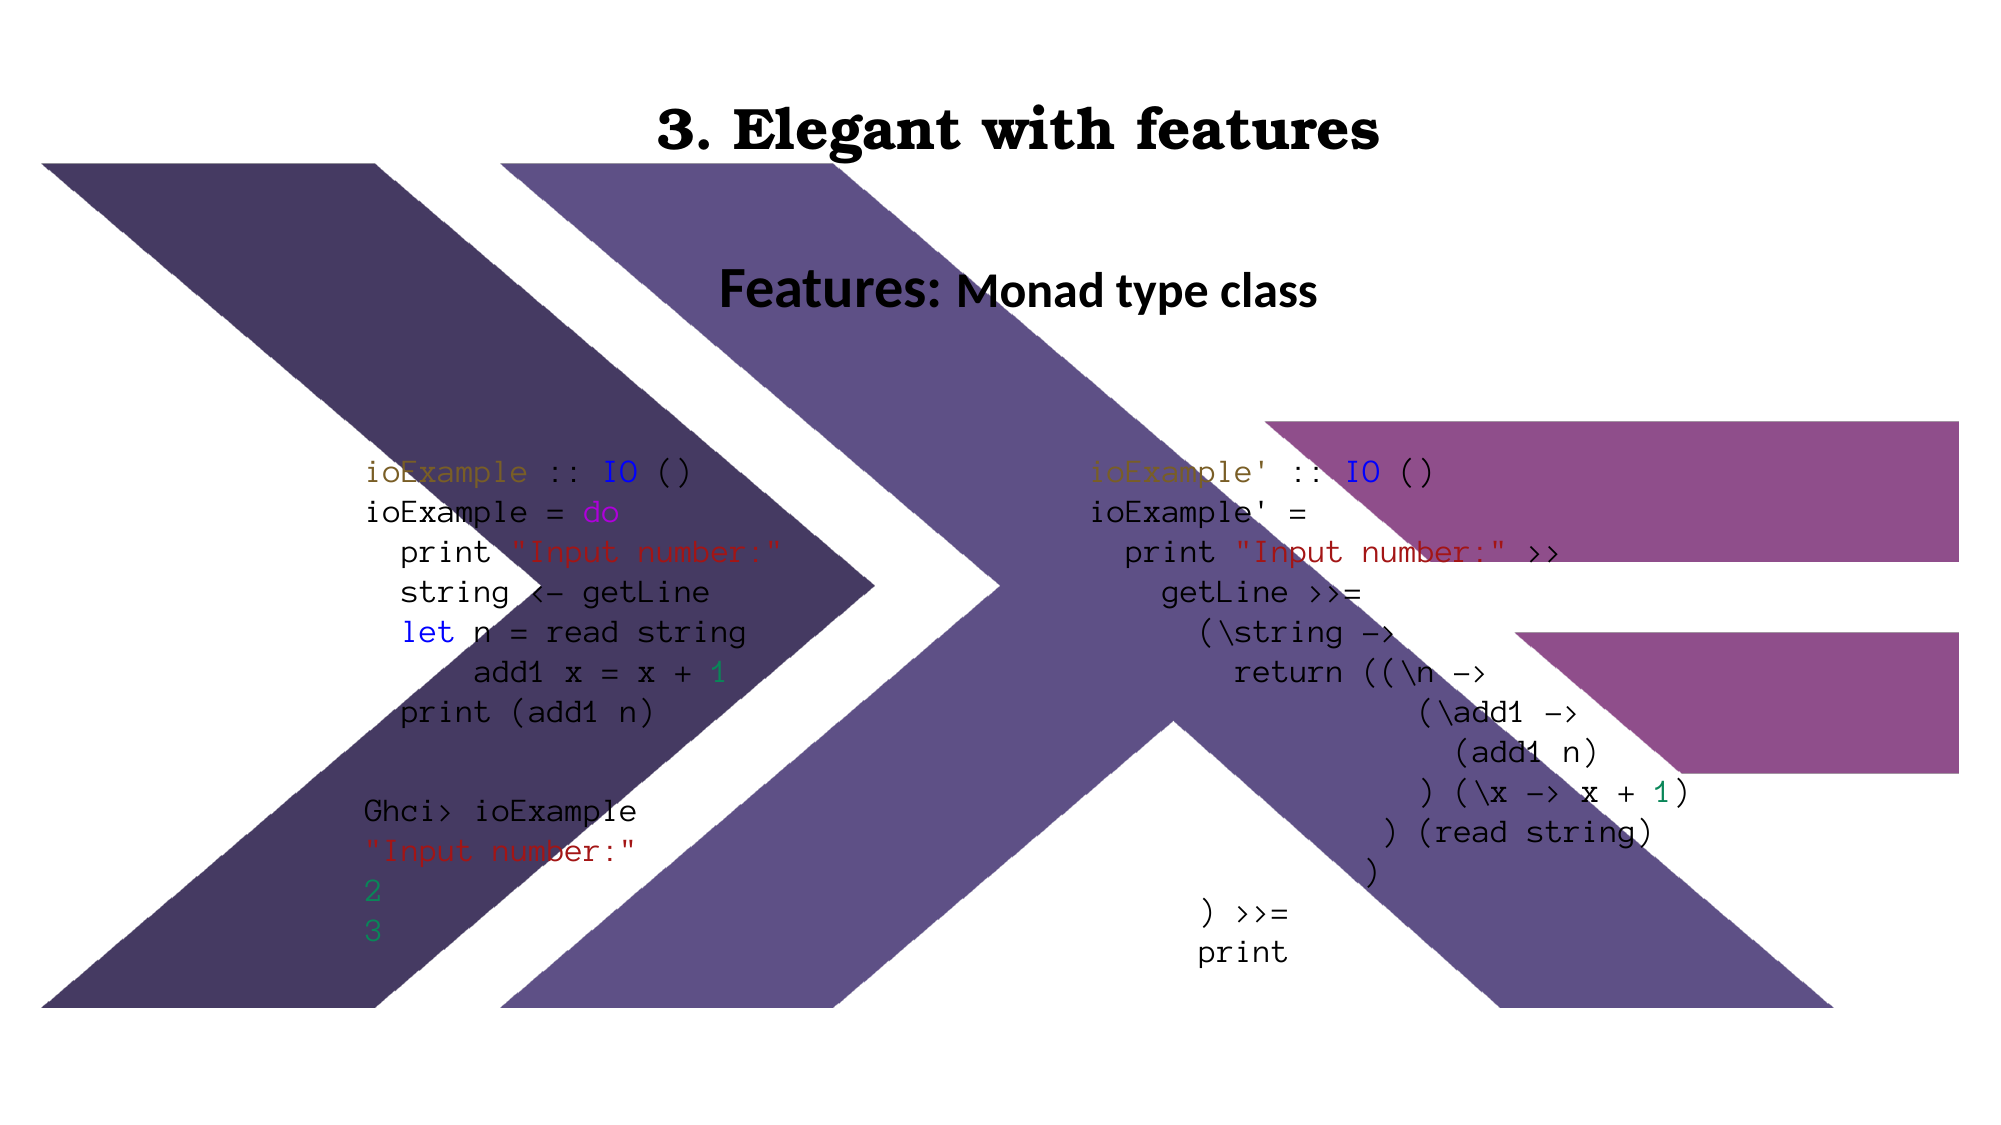

3. Elegant with features
Features: Monad type class

ioExample :: IO ()
ioExample = do
  print "Input number:"
  string <- getLine
  let n = read string
      add1 x = x + 1
  print (add1 n)
ioExample' :: IO ()
ioExample' =
  print "Input number:" >>
    getLine >>=
      (\string ->
        return ((\n ->
                  (\add1 ->
                    (add1 n)
                  ) (\x -> x + 1)
                ) (read string)
               )
      ) >>=
      print
Ghci> ioExample
"Input number:"
2
3